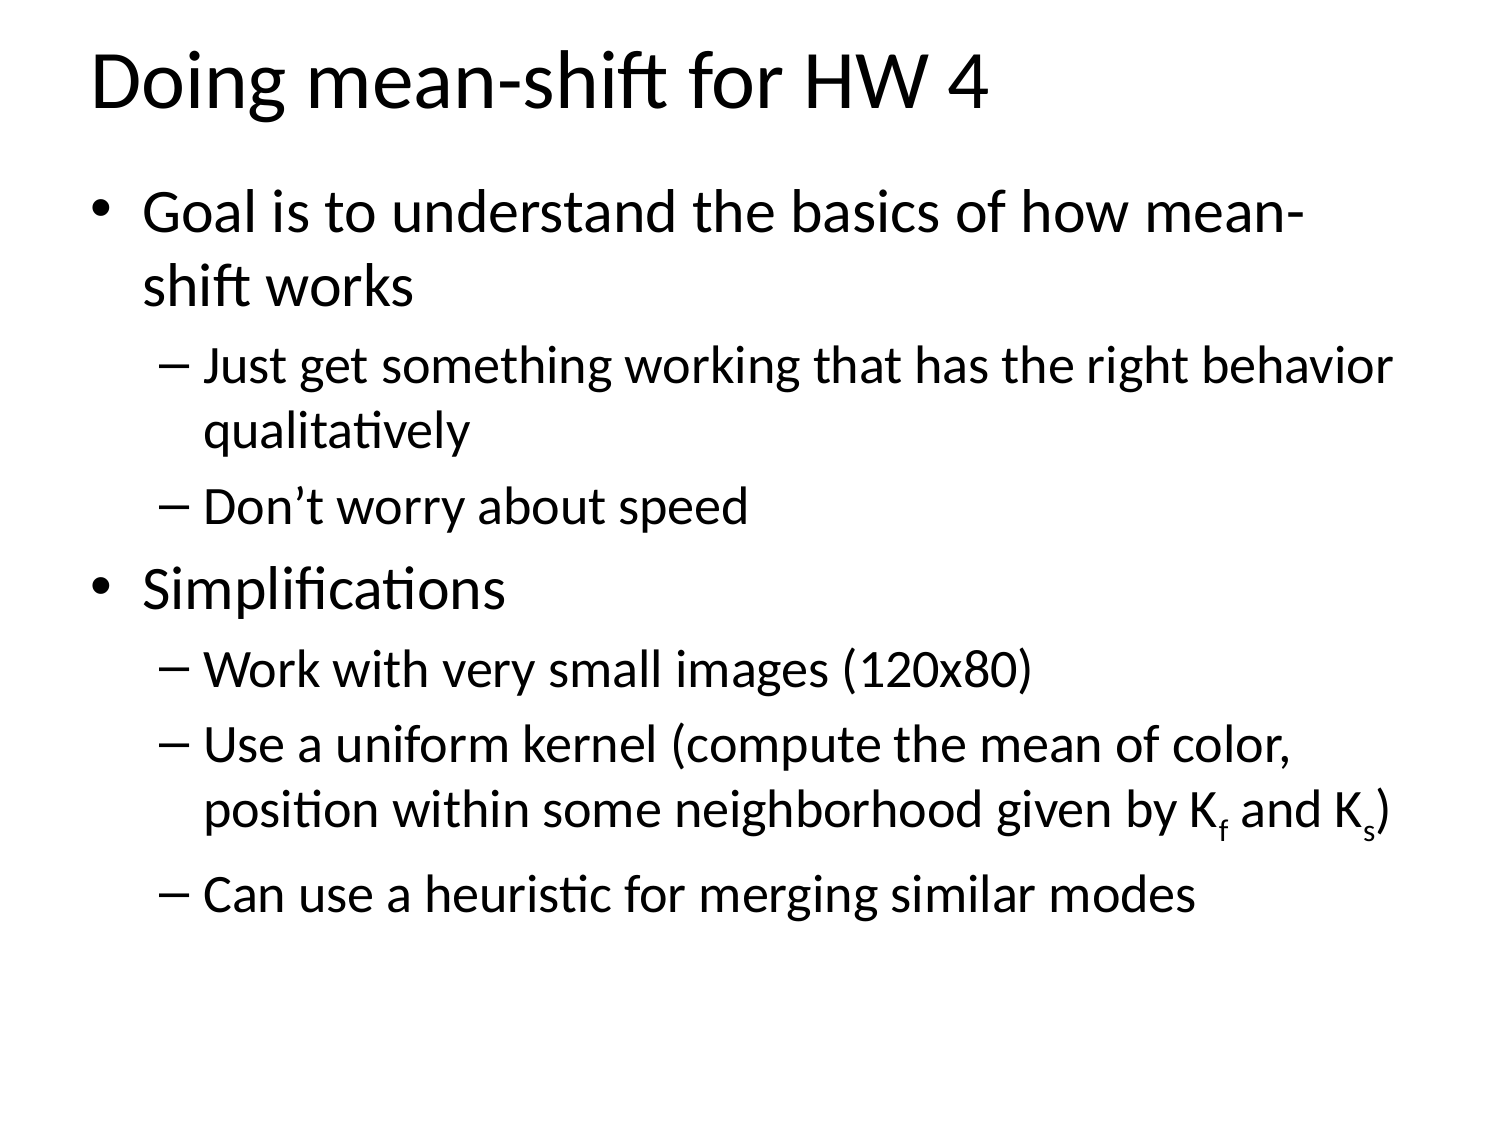

# Doing mean-shift for HW 4
Goal is to understand the basics of how mean-shift works
Just get something working that has the right behavior qualitatively
Don’t worry about speed
Simplifications
Work with very small images (120x80)
Use a uniform kernel (compute the mean of color, position within some neighborhood given by Kf and Ks)
Can use a heuristic for merging similar modes